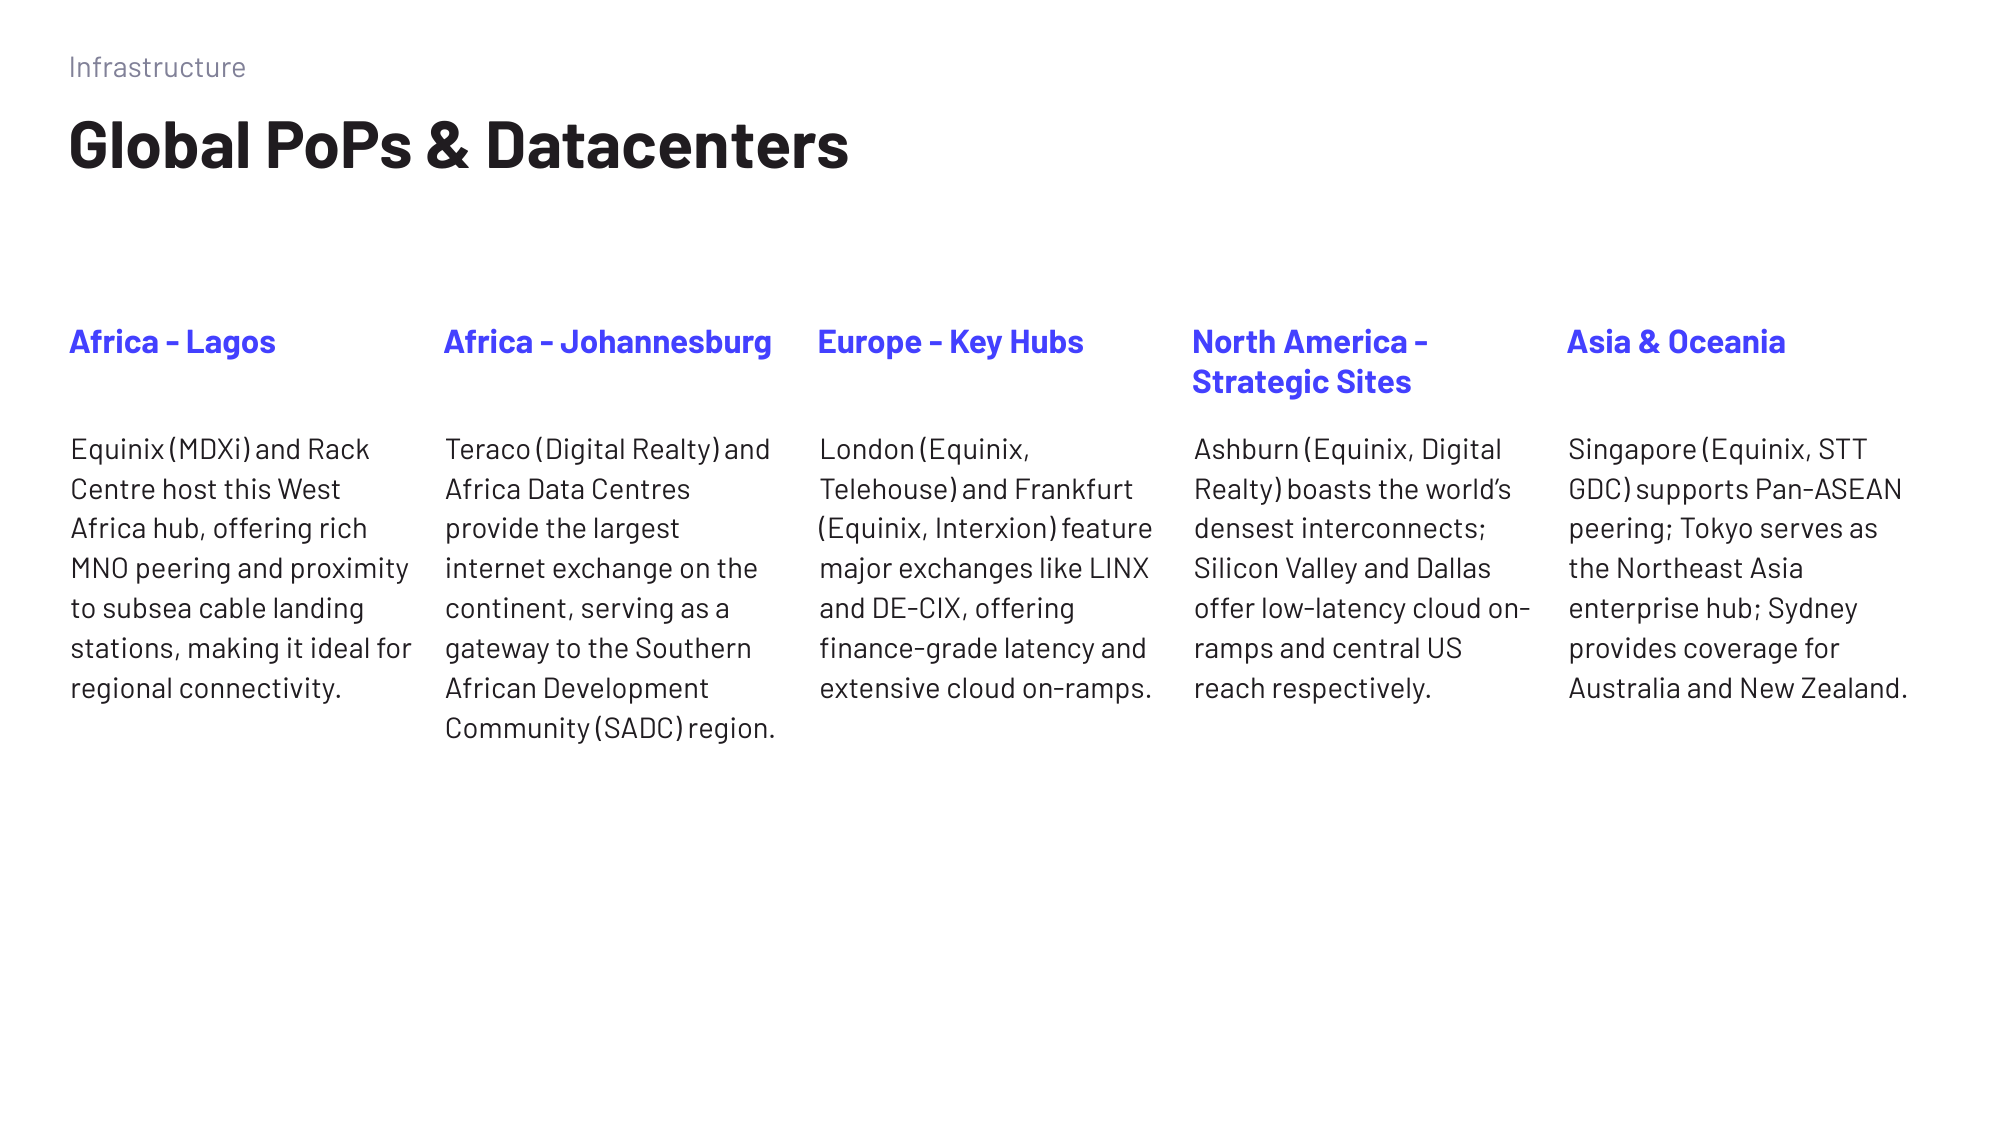

Infrastructure
# Global PoPs & Datacenters
Africa - Lagos
Europe - Key Hubs
North America - Strategic Sites
Asia & Oceania
Africa - Johannesburg
Equinix (MDXi) and Rack Centre host this West Africa hub, offering rich MNO peering and proximity to subsea cable landing stations, making it ideal for regional connectivity.
Teraco (Digital Realty) and Africa Data Centres provide the largest internet exchange on the continent, serving as a gateway to the Southern African Development Community (SADC) region.
London (Equinix, Telehouse) and Frankfurt (Equinix, Interxion) feature major exchanges like LINX and DE-CIX, offering finance-grade latency and extensive cloud on-ramps.
Ashburn (Equinix, Digital Realty) boasts the world’s densest interconnects; Silicon Valley and Dallas offer low-latency cloud on-ramps and central US reach respectively.
Singapore (Equinix, STT GDC) supports Pan-ASEAN peering; Tokyo serves as the Northeast Asia enterprise hub; Sydney provides coverage for Australia and New Zealand.